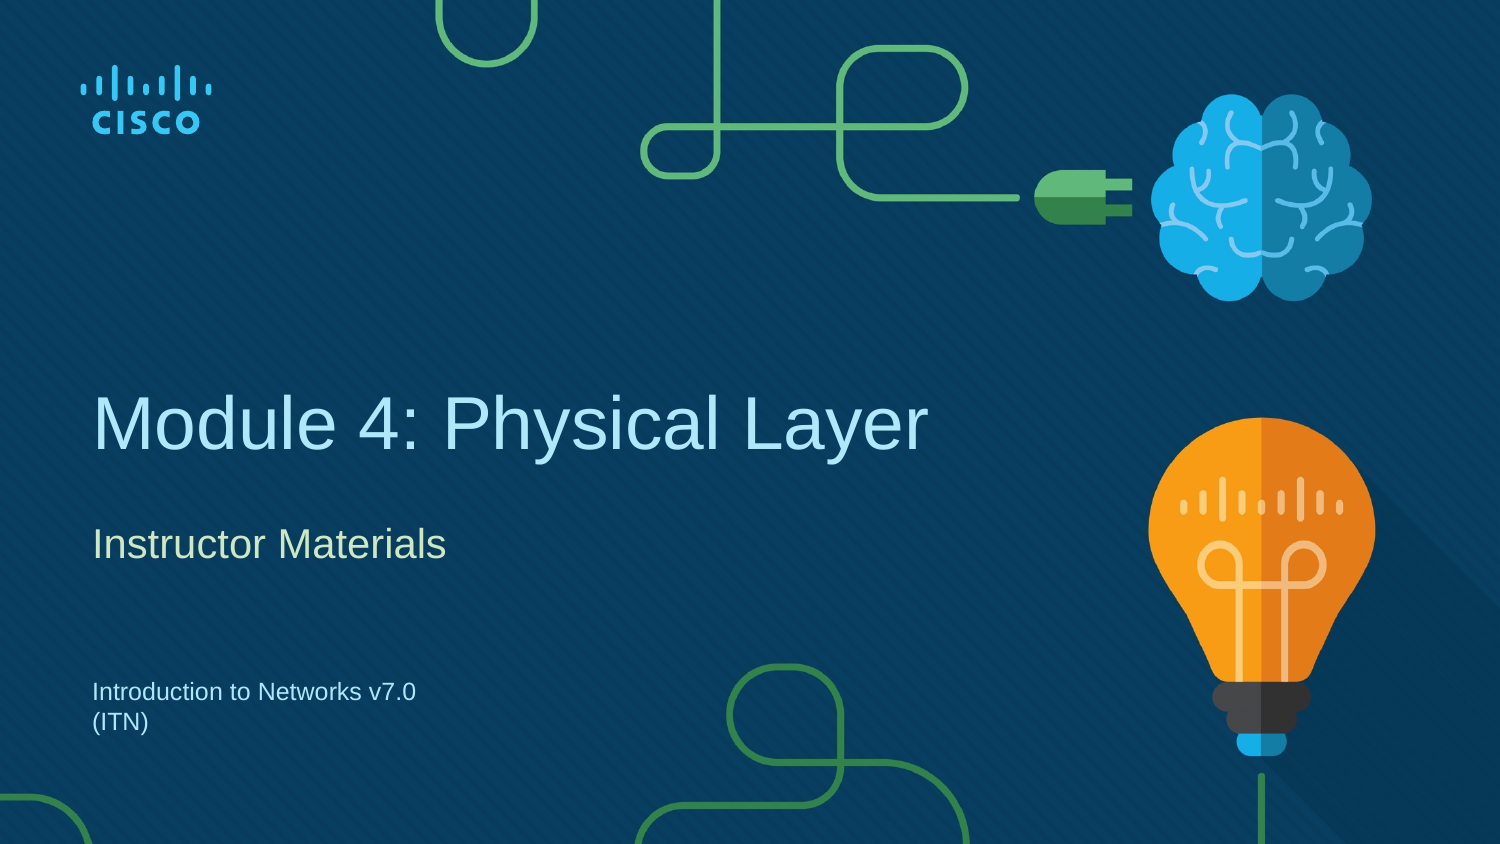

# Module 4: Physical Layer
Instructor Materials
Introduction to Networks v7.0 (ITN)